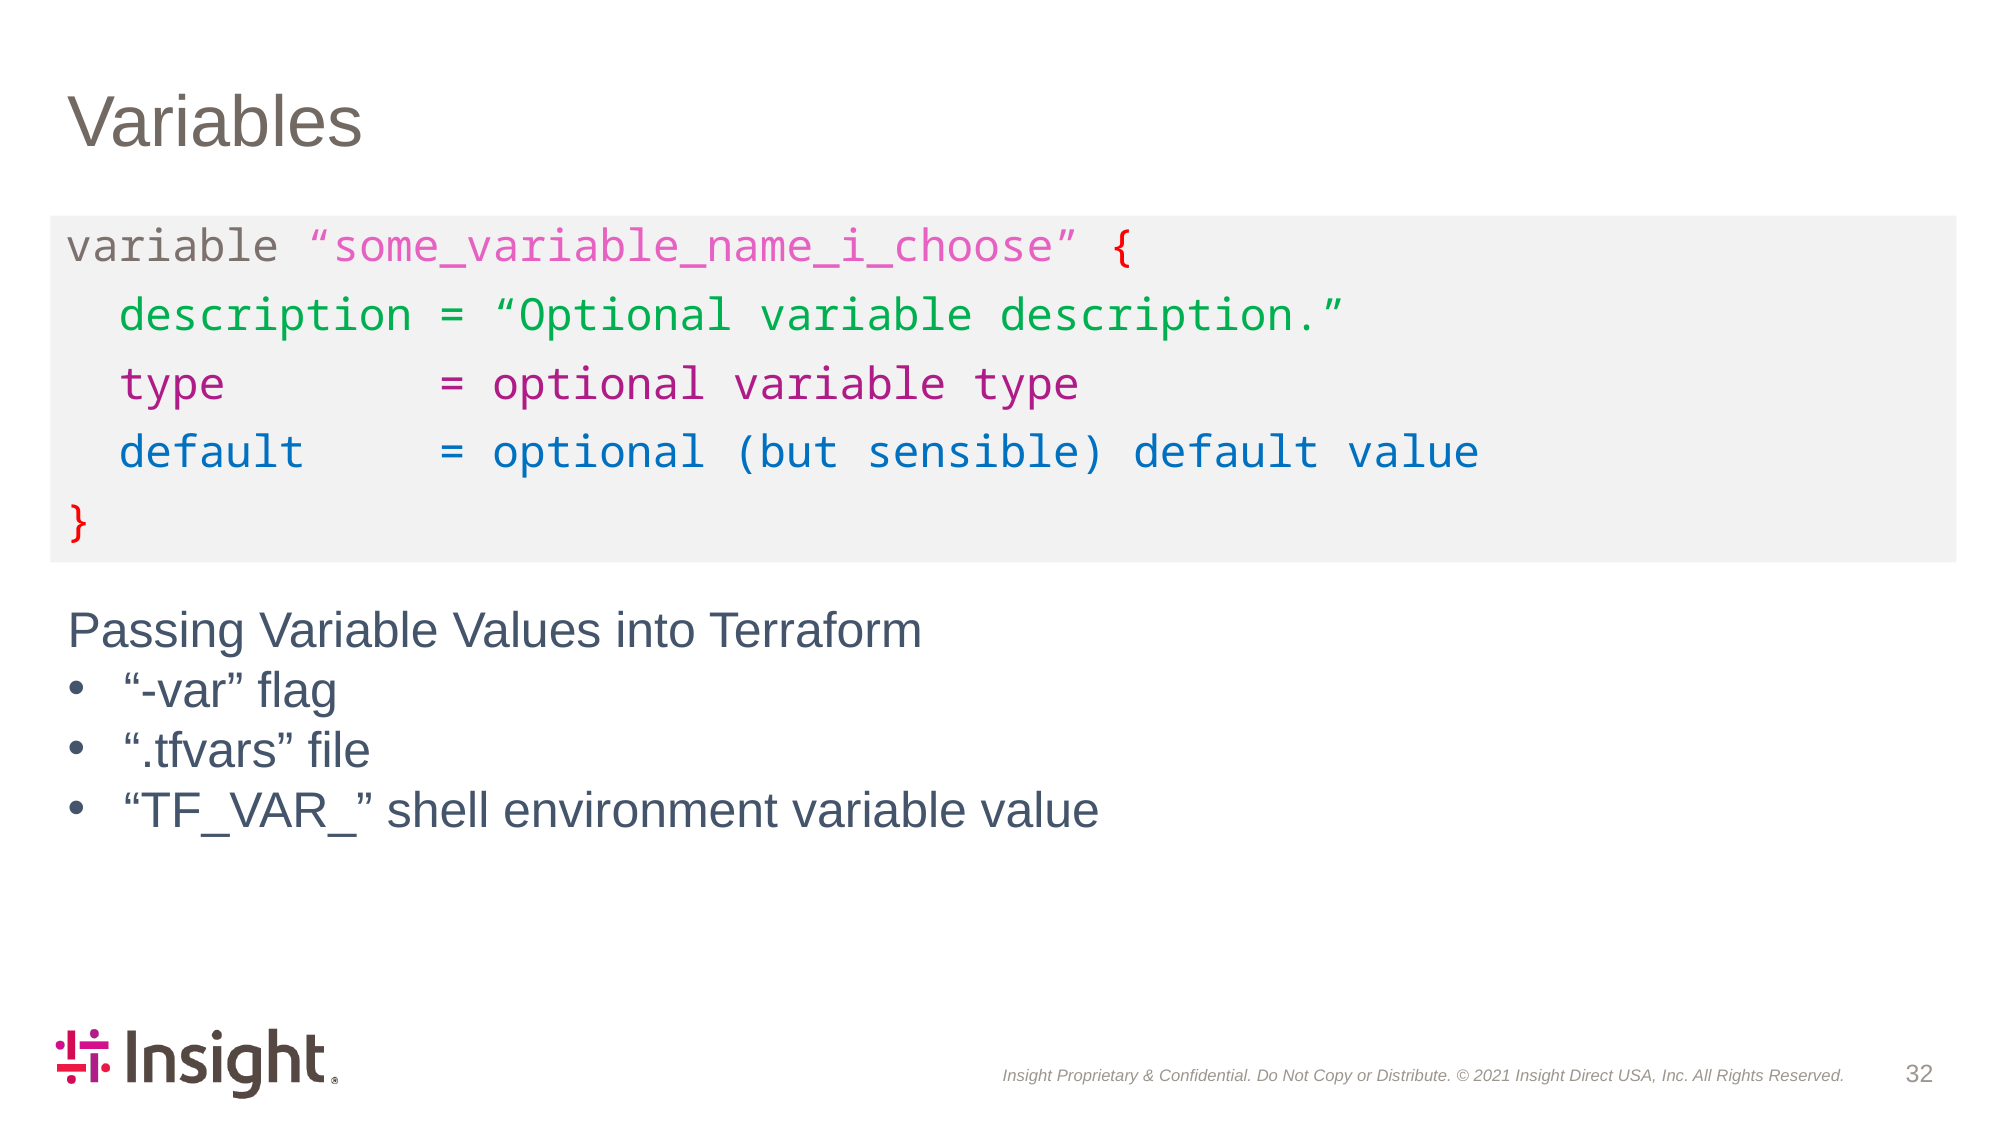

# Variables
variable “some_variable_name_i_choose” {
  description = “Optional variable description.”
  type        = optional variable type
  default     = optional (but sensible) default value
}
Passing Variable Values into Terraform
“-var” flag
“.tfvars” file
“TF_VAR_” shell environment variable value